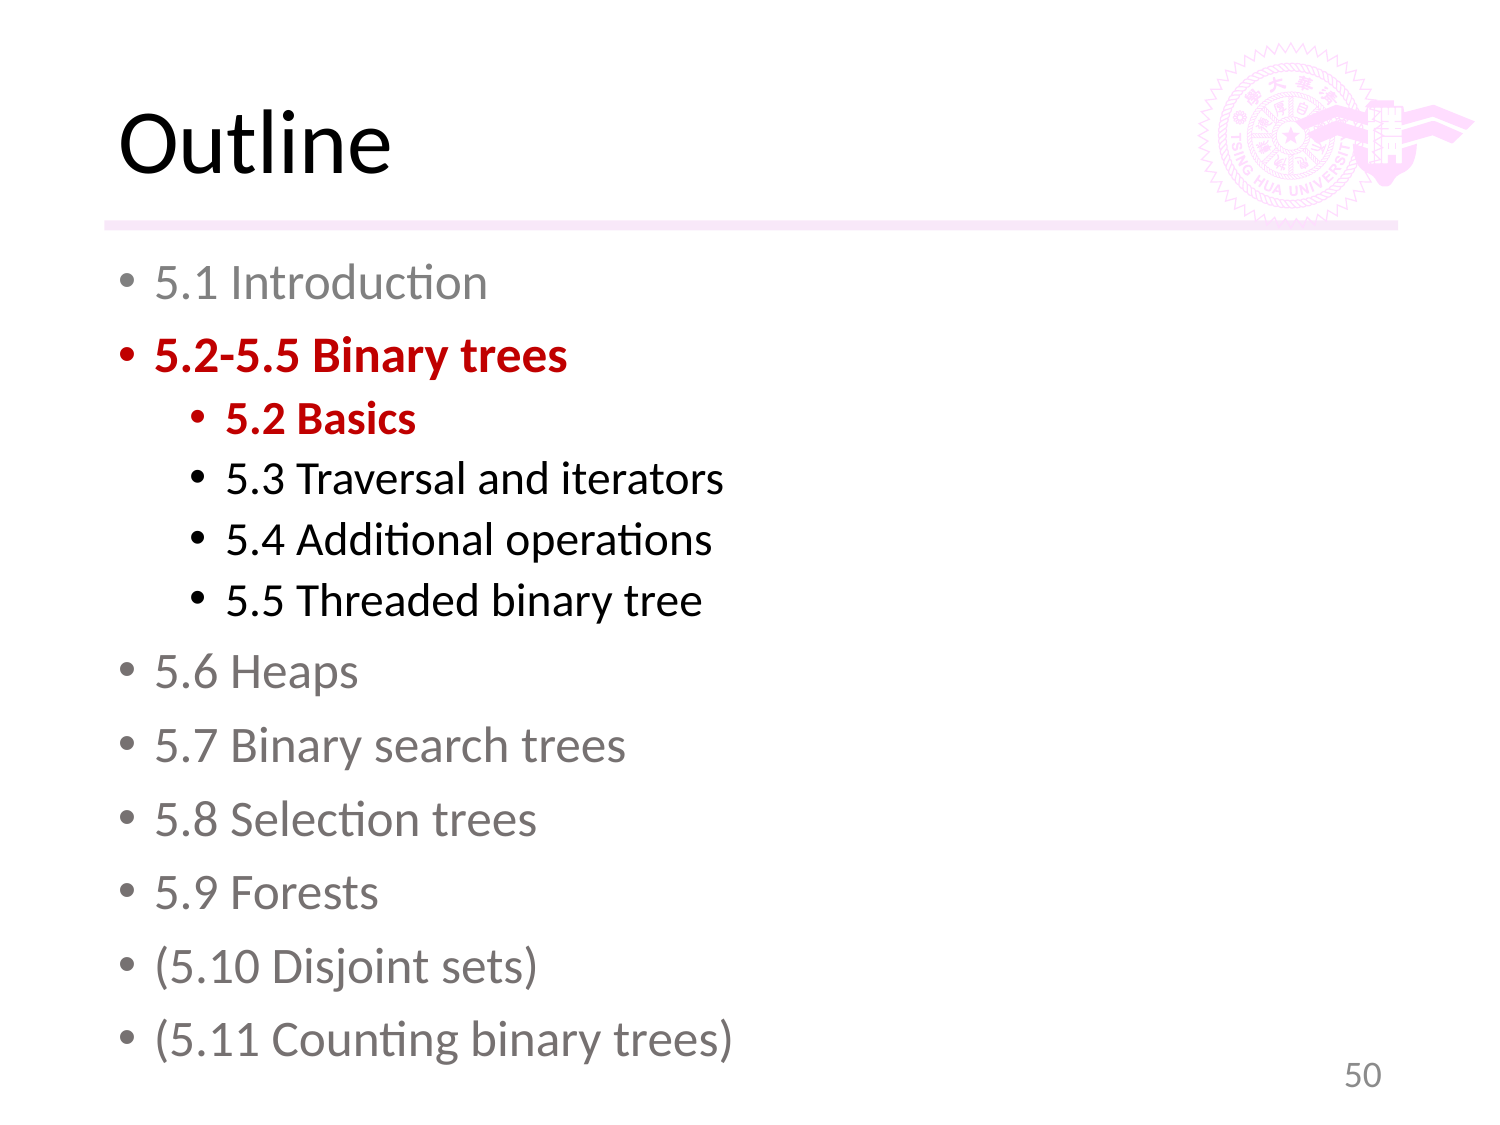

# Outline
5.1 Introduction
5.2-5.5 Binary trees
5.2 Basics
5.3 Traversal and iterators
5.4 Additional operations
5.5 Threaded binary tree
5.6 Heaps
5.7 Binary search trees
5.8 Selection trees
5.9 Forests
(5.10 Disjoint sets)
(5.11 Counting binary trees)
50